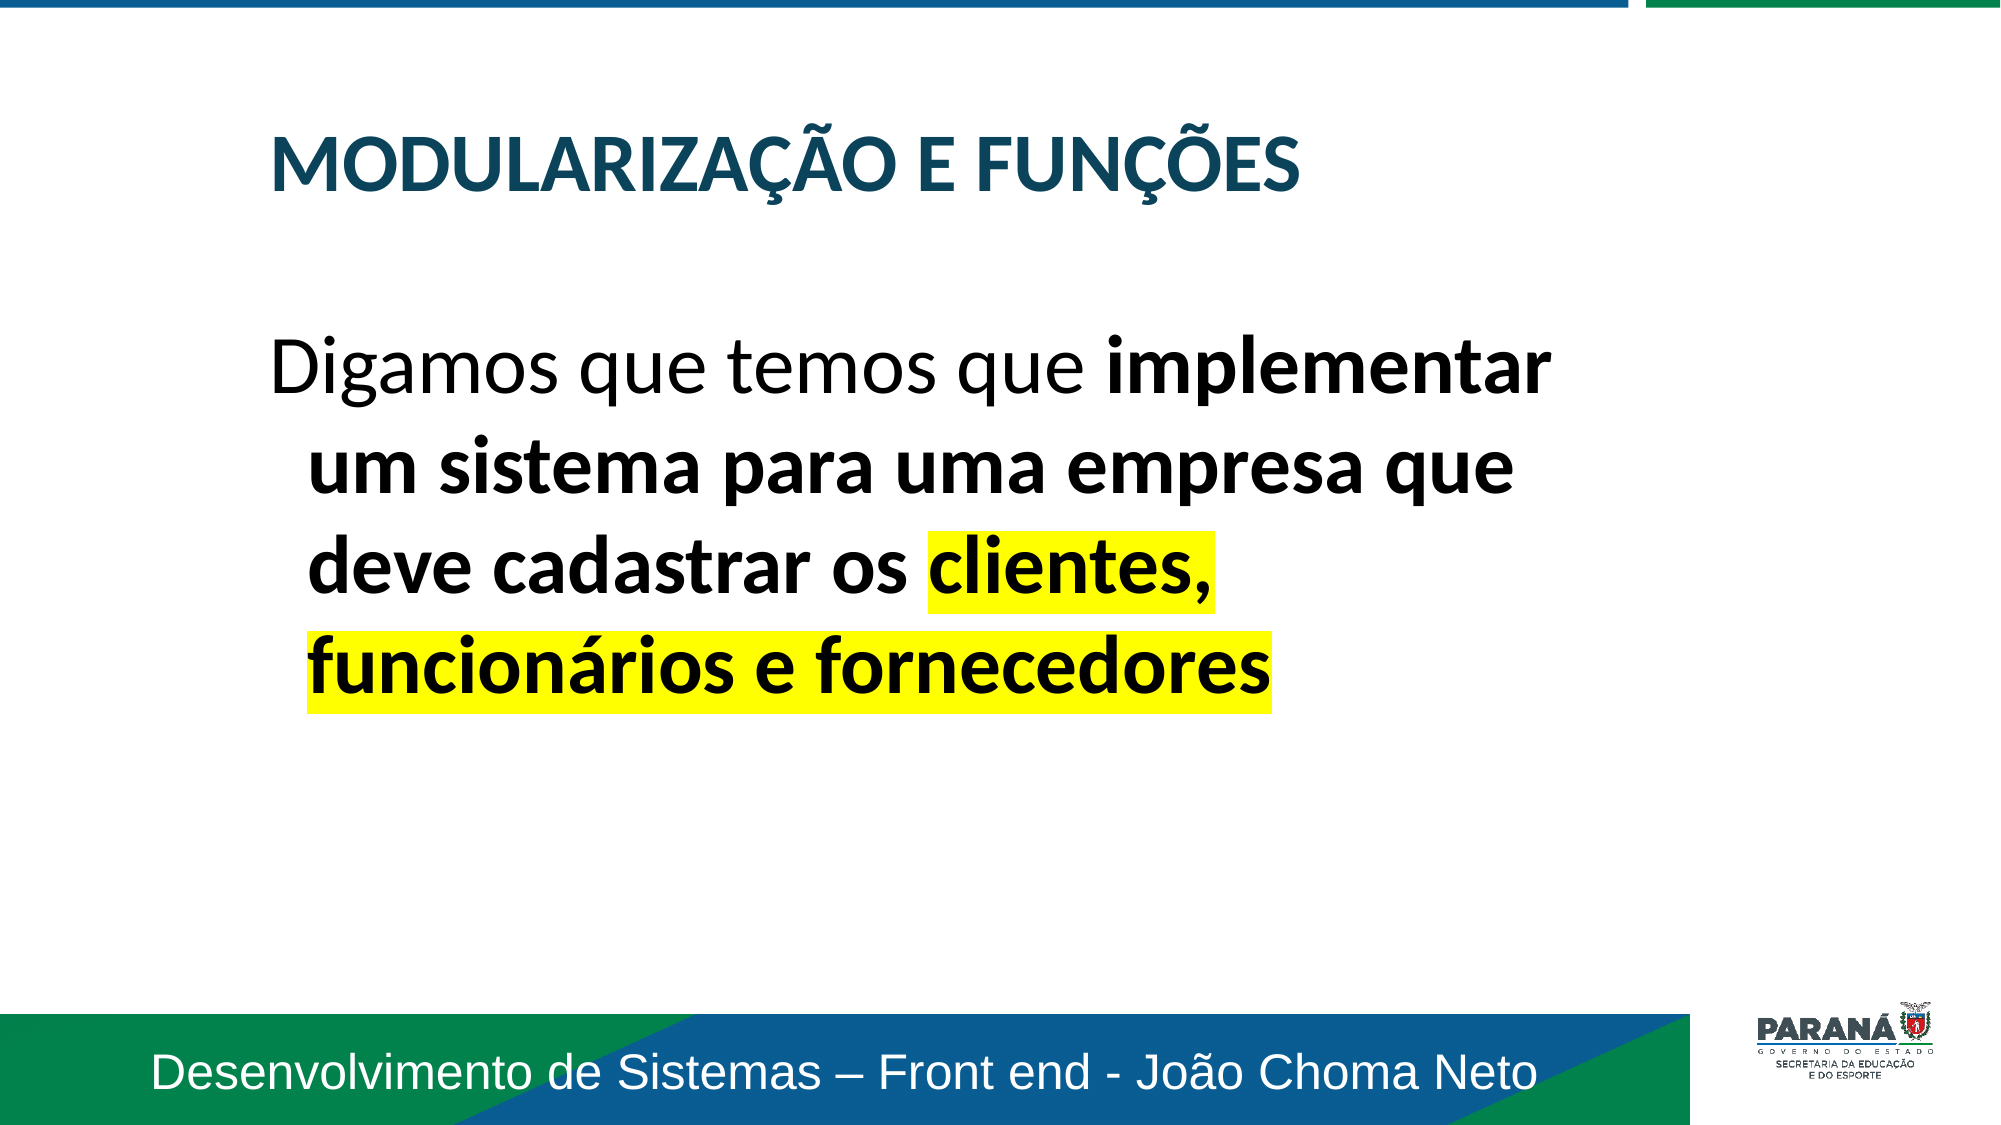

MODULARIZAÇÃO E FUNÇÕES
Digamos que temos que implementar um sistema para uma empresa que deve cadastrar os clientes, funcionários e fornecedores